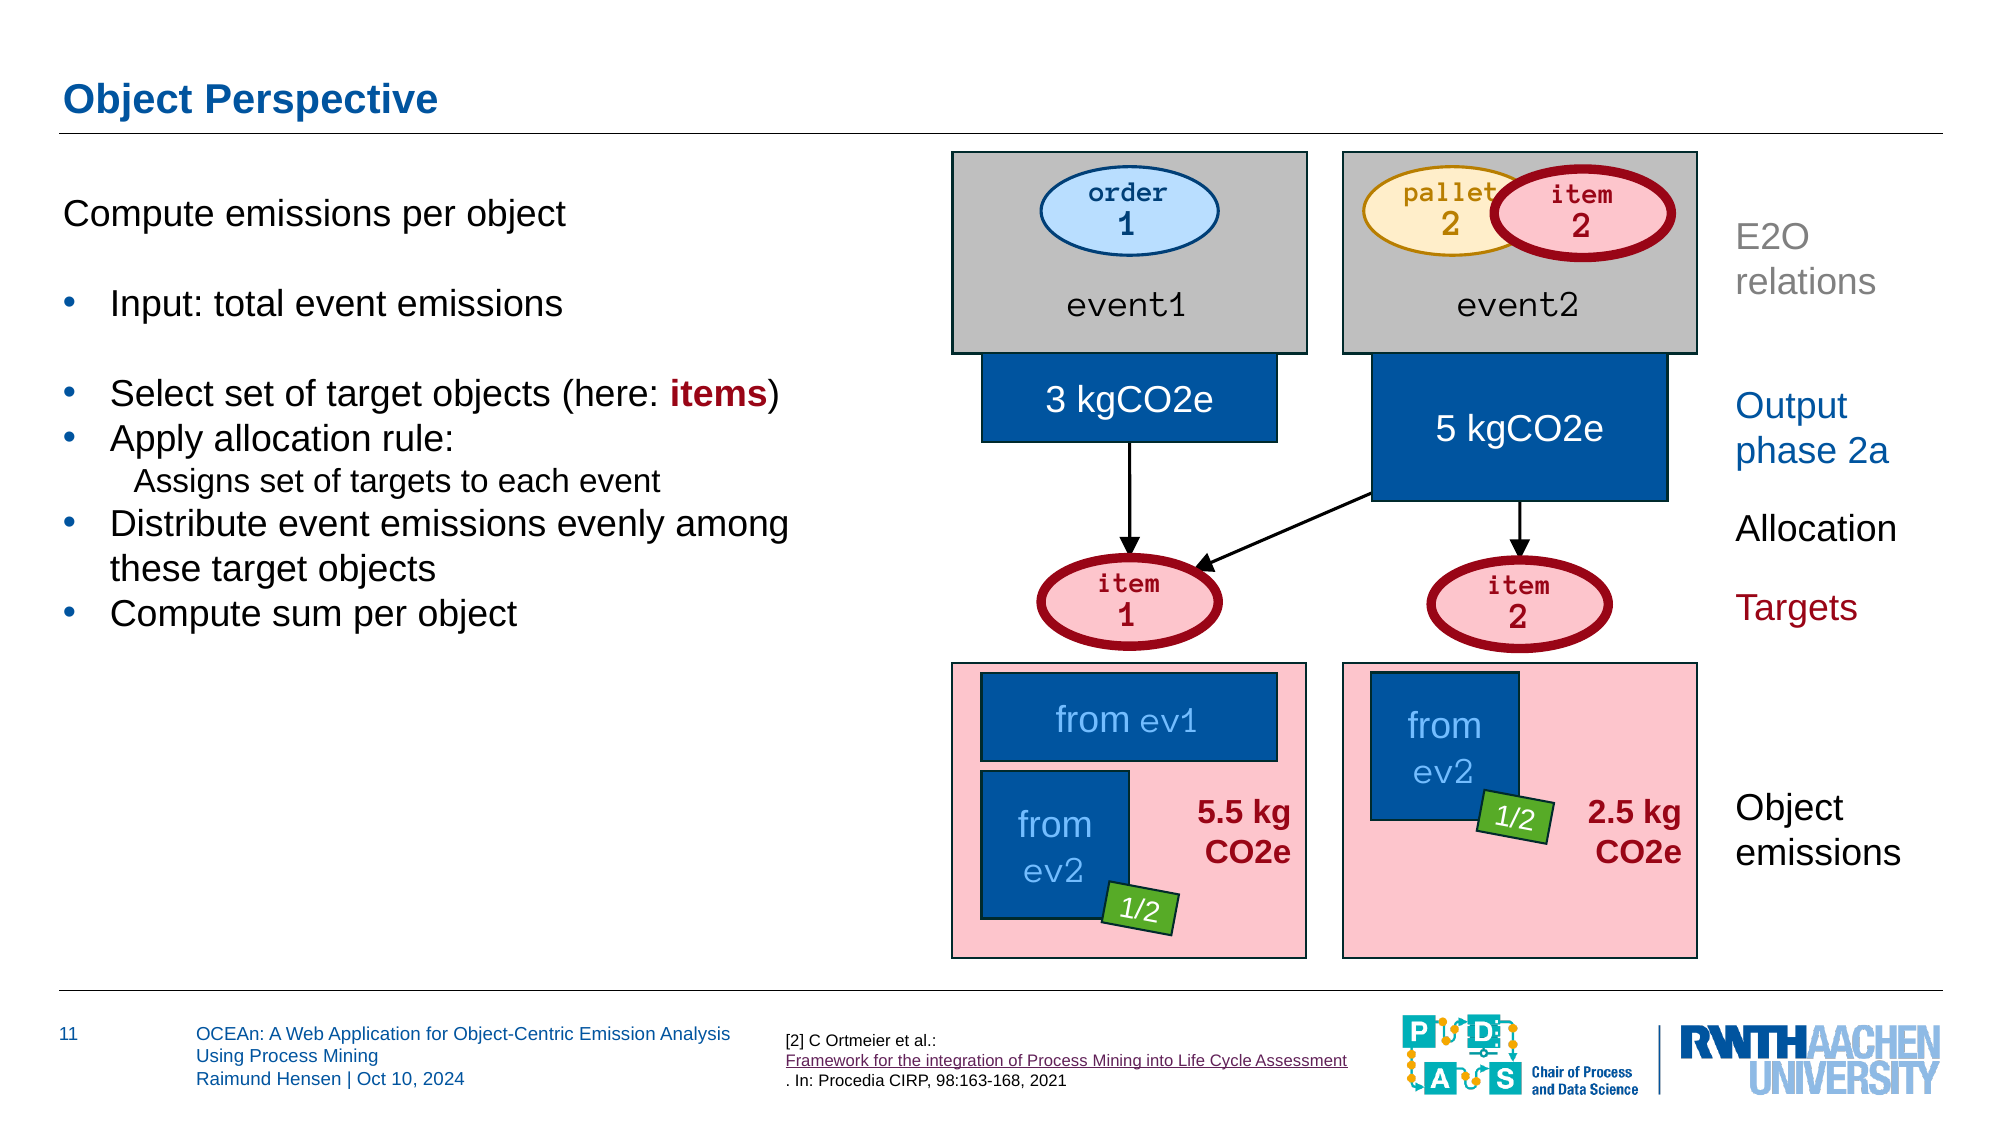

# Object Perspective
event1
order
1
event2
pallet
2
item
2
Compute emissions per object

Input: total event emissions

Select set of target objects (here: items)
Apply allocation rule:
Assigns set of targets to each event
Distribute event emissions evenly among these target objects
Compute sum per object

E2O relations
3 kgCO2e
5 kgCO2e
Output phase 2a
Allocation
item
1
item
2
Targets

5.5 kg
CO2e

2.5 kg
CO2e
from ev2
from ev1
from ev2
Object
emissions
1/2
1/2
[2] C Ortmeier et al.: Framework for the integration of Process Mining into Life Cycle Assessment. In: Procedia CIRP, 98:163-168, 2021